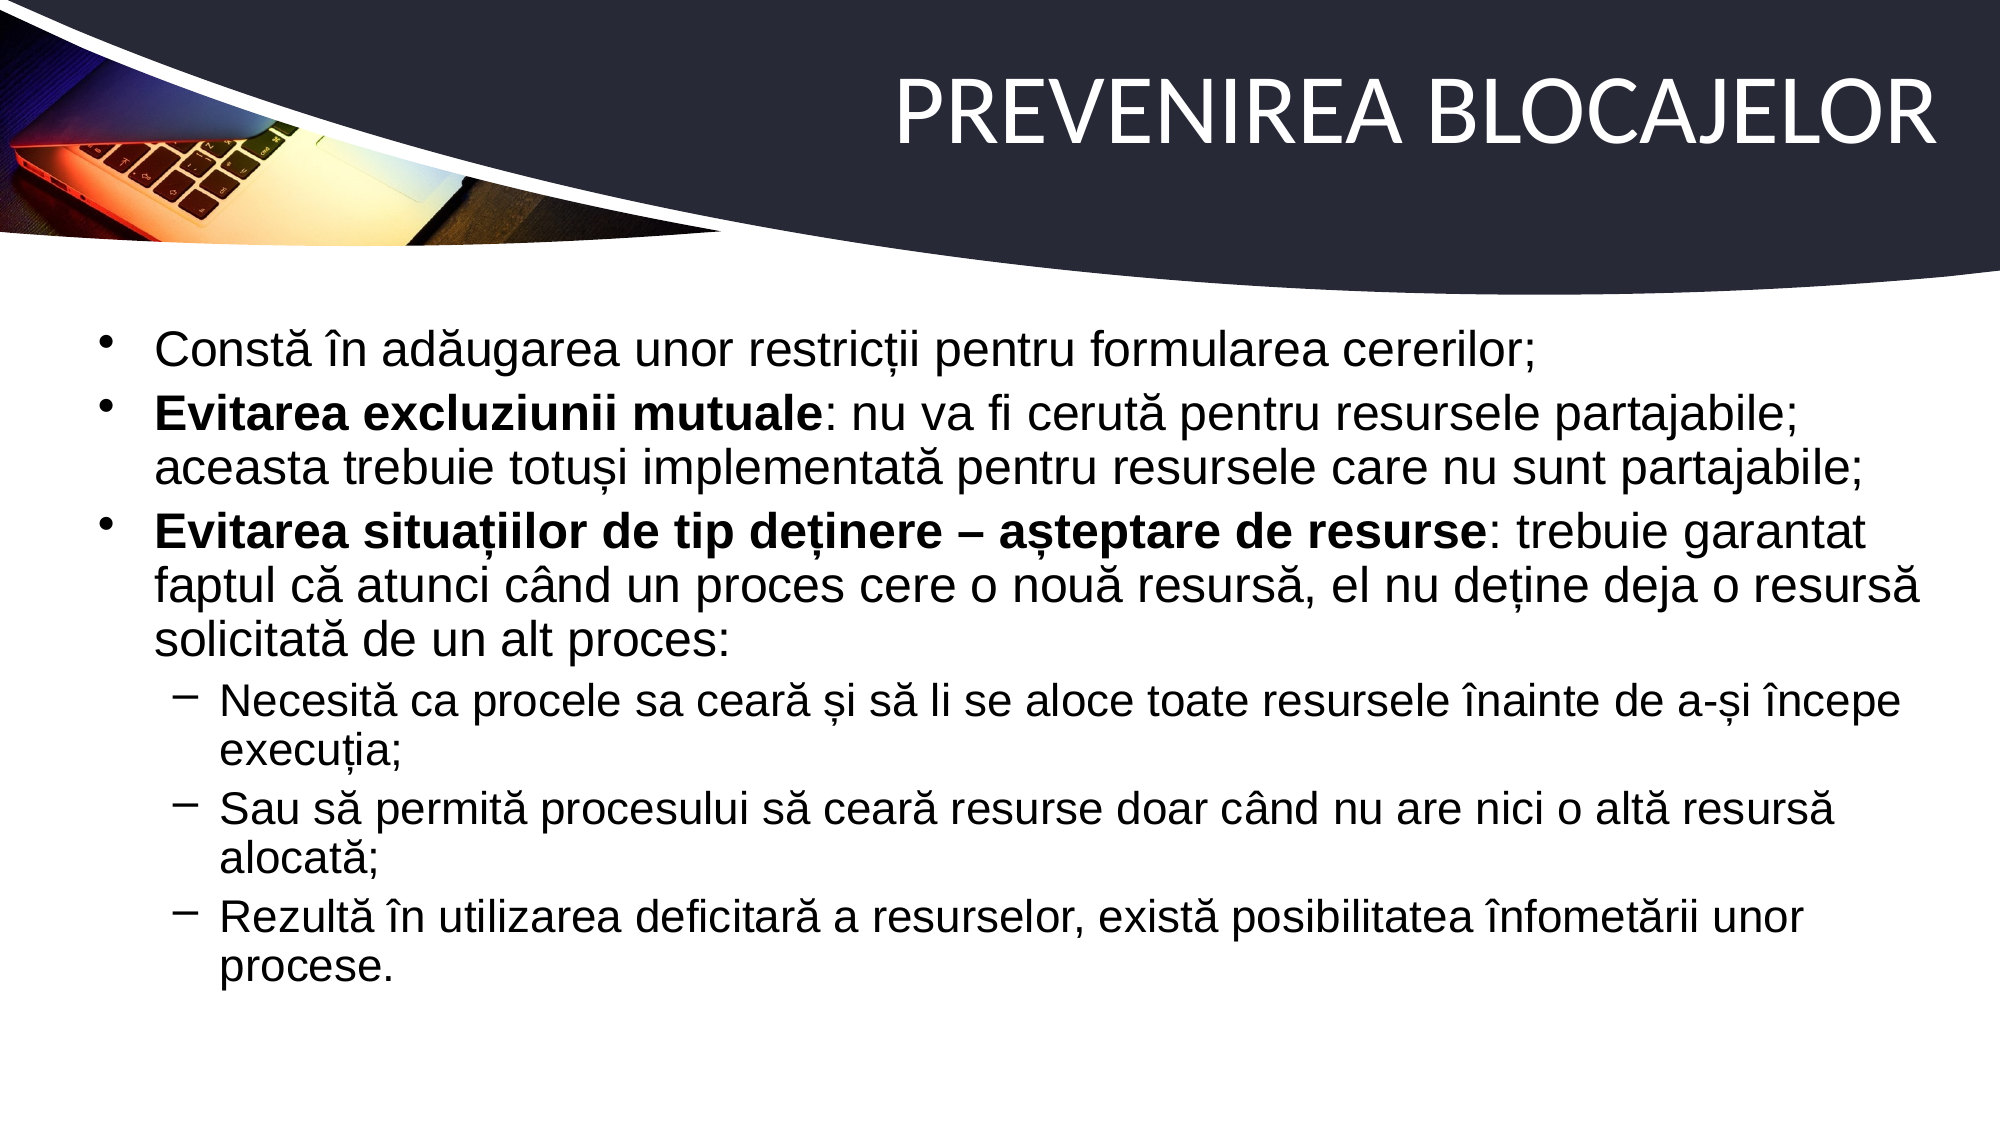

# Prevenirea blocajelor
Constă în adăugarea unor restricții pentru formularea cererilor;
Evitarea excluziunii mutuale: nu va fi cerută pentru resursele partajabile; aceasta trebuie totuși implementată pentru resursele care nu sunt partajabile;
Evitarea situațiilor de tip deținere – așteptare de resurse: trebuie garantat faptul că atunci când un proces cere o nouă resursă, el nu deține deja o resursă solicitată de un alt proces:
Necesită ca procele sa ceară și să li se aloce toate resursele înainte de a-și începe execuția;
Sau să permită procesului să ceară resurse doar când nu are nici o altă resursă alocată;
Rezultă în utilizarea deficitară a resurselor, există posibilitatea înfometării unor procese.